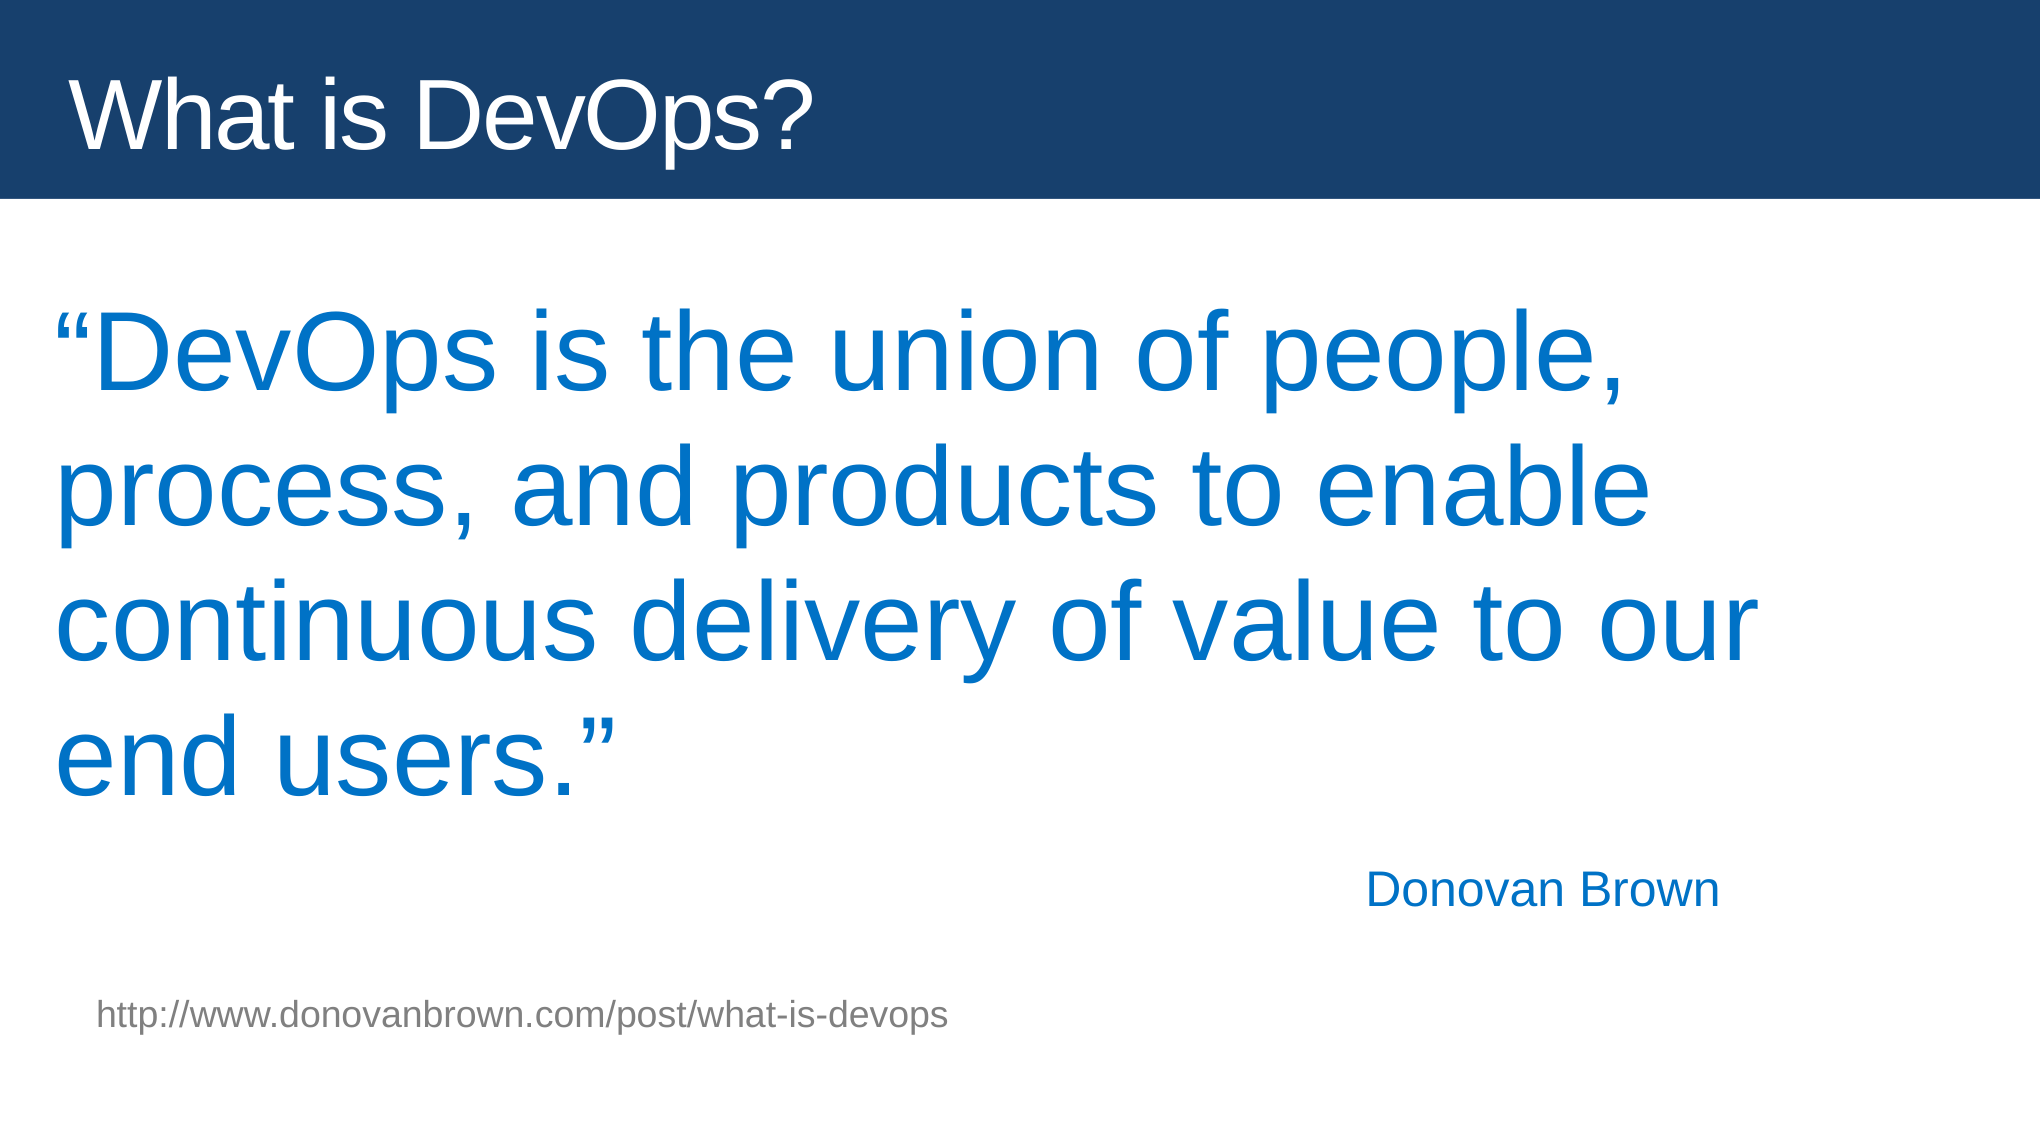

# What is DevOps?
“DevOps is the union of people, process, and products to enable continuous delivery of value to our end users.”
Donovan Brown
http://www.donovanbrown.com/post/what-is-devops